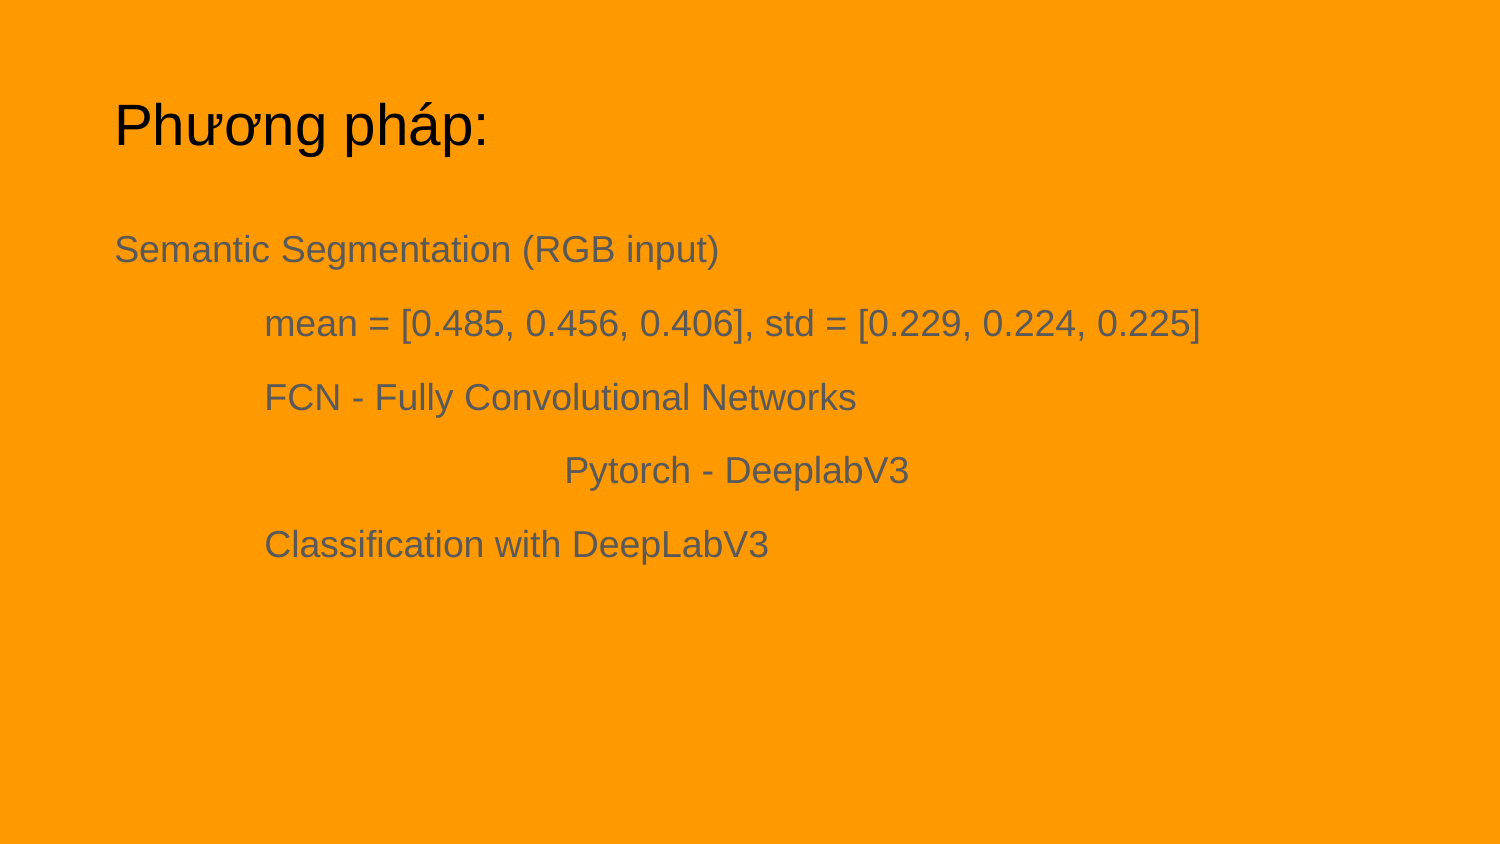

# Phương pháp:
Semantic Segmentation (RGB input)
	mean = [0.485, 0.456, 0.406], std = [0.229, 0.224, 0.225]
	FCN - Fully Convolutional Networks
			Pytorch - DeeplabV3
	Classification with DeepLabV3